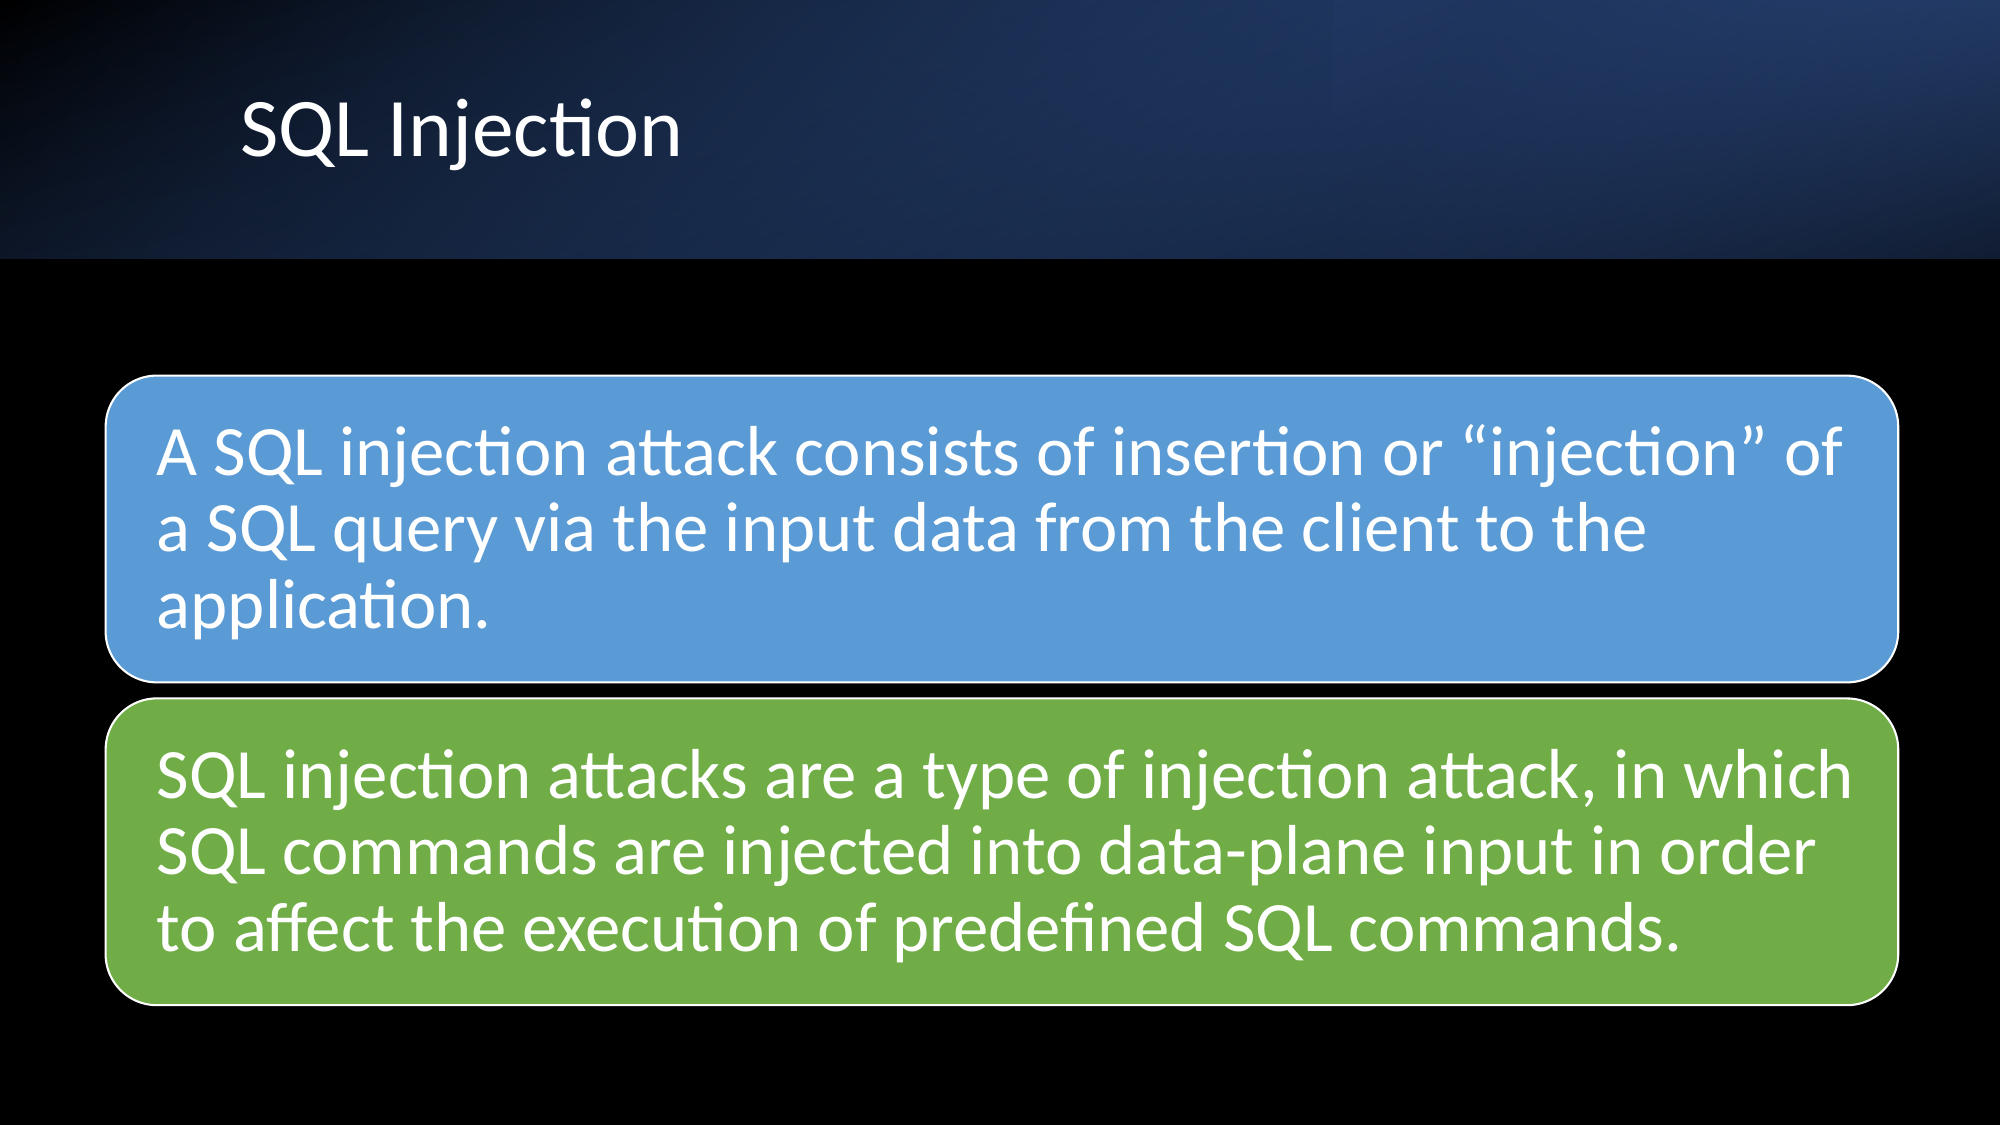

# SQL Injection
A SQL injection attack consists of insertion or “injection” of a SQL query via the input data from the client to the application.
SQL injection attacks are a type of injection attack, in which SQL commands are injected into data-plane input in order to affect the execution of predefined SQL commands.